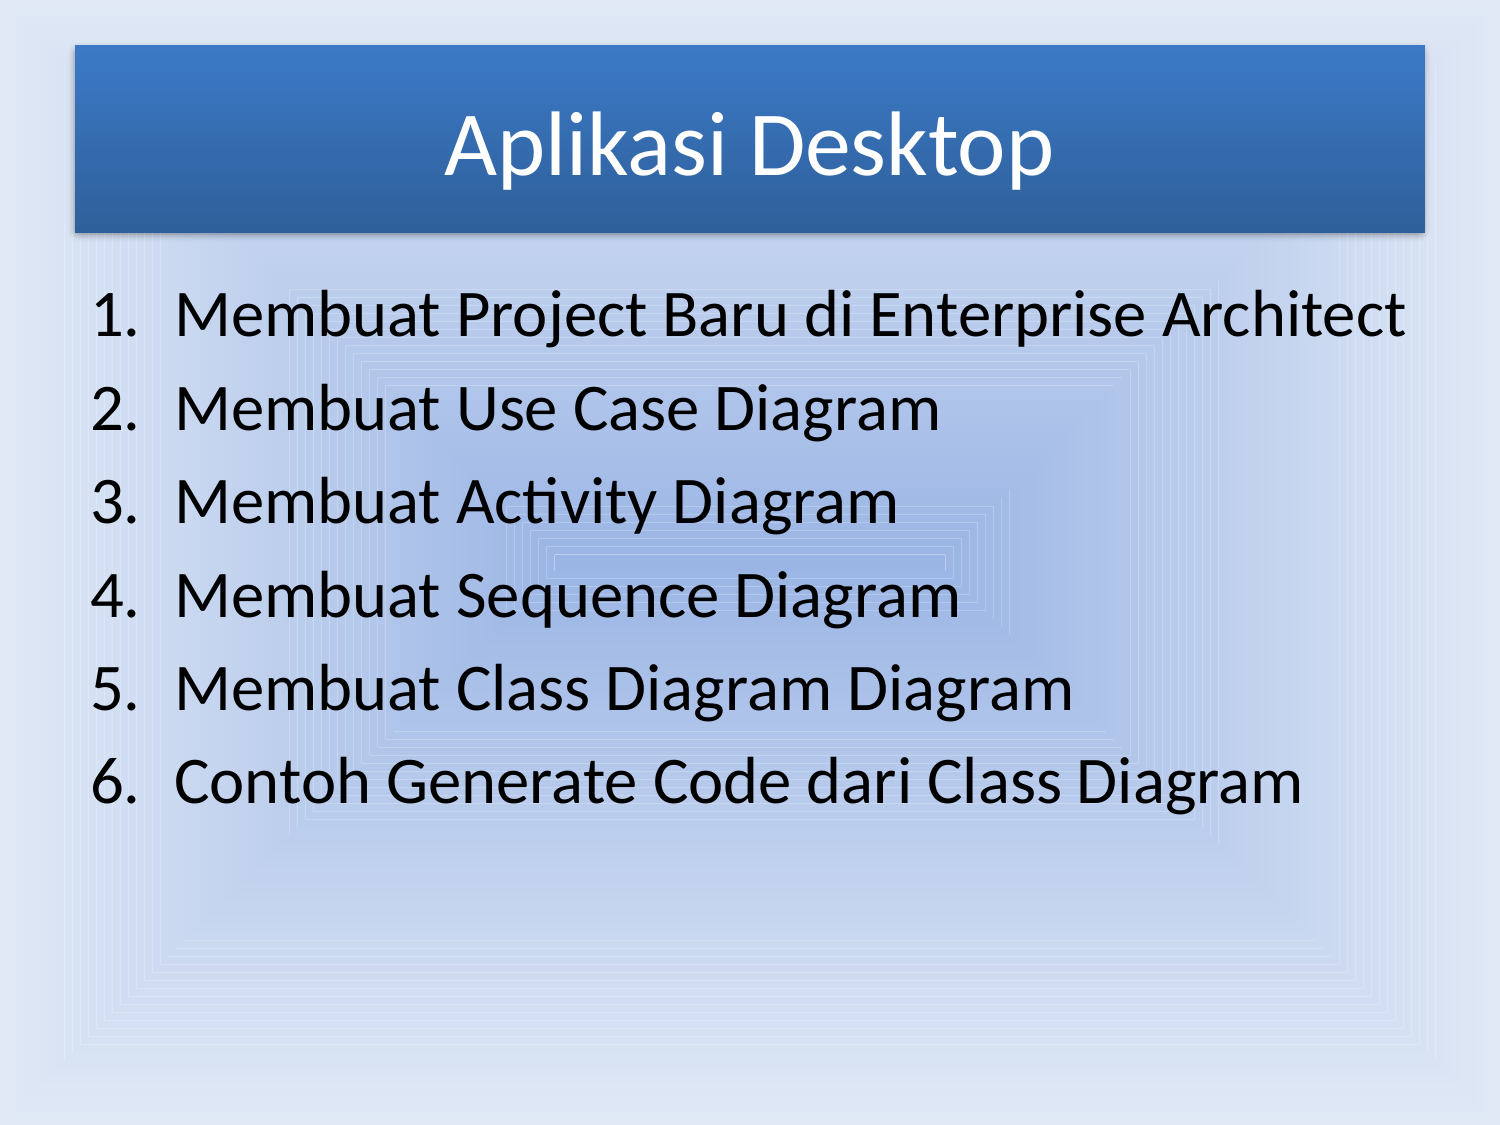

# Aplikasi Desktop
Membuat Project Baru di Enterprise Architect
Membuat Use Case Diagram
Membuat Activity Diagram
Membuat Sequence Diagram
Membuat Class Diagram Diagram
Contoh Generate Code dari Class Diagram